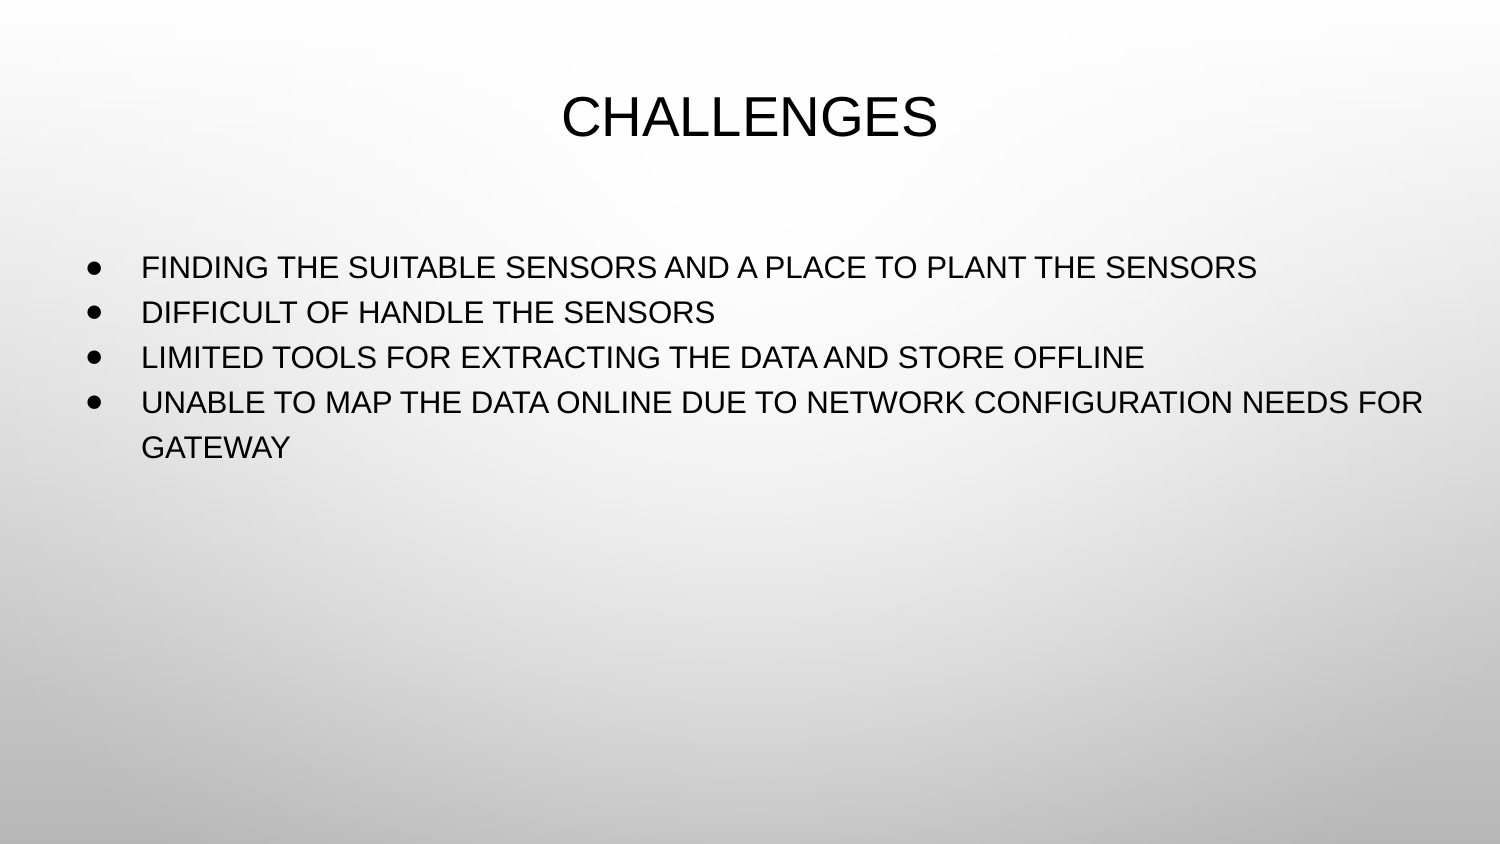

# CHALLENGES
FINDING THE SUITABLE SENSORS AND A PLACE TO PLANT THE SENSORS
DIFFICULT OF HANDLE THE SENSORS
LIMITED TOOLS FOR EXTRACTING THE DATA AND STORE OFFLINE
UNABLE TO MAP THE DATA ONLINE DUE TO NETWORK CONFIGURATION NEEDS FOR GATEWAY